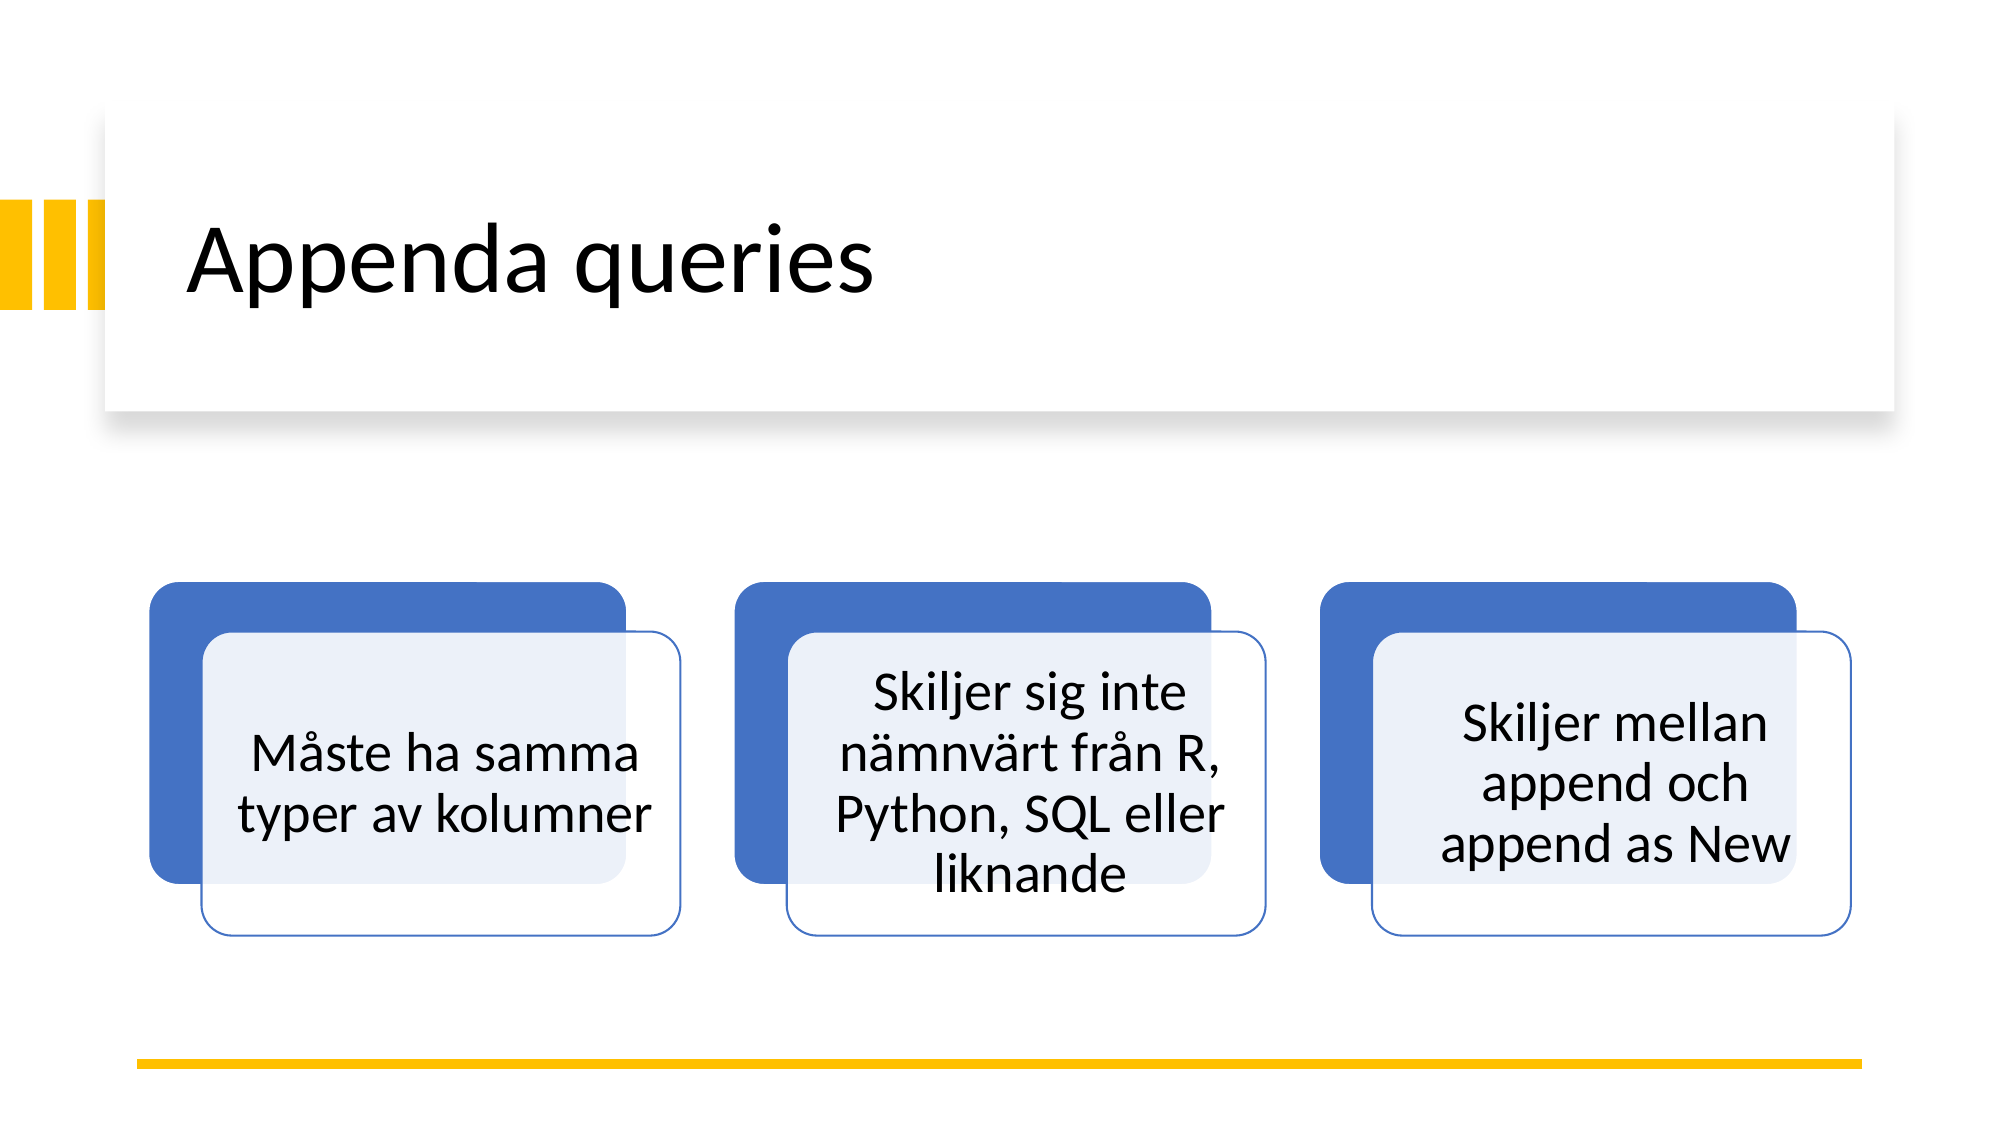

# Appenda queries

Måste ha samma typer av kolumner
Skiljer sig inte nämnvärt från R, Python, SQL eller liknande
Skiljer mellan append och append as New